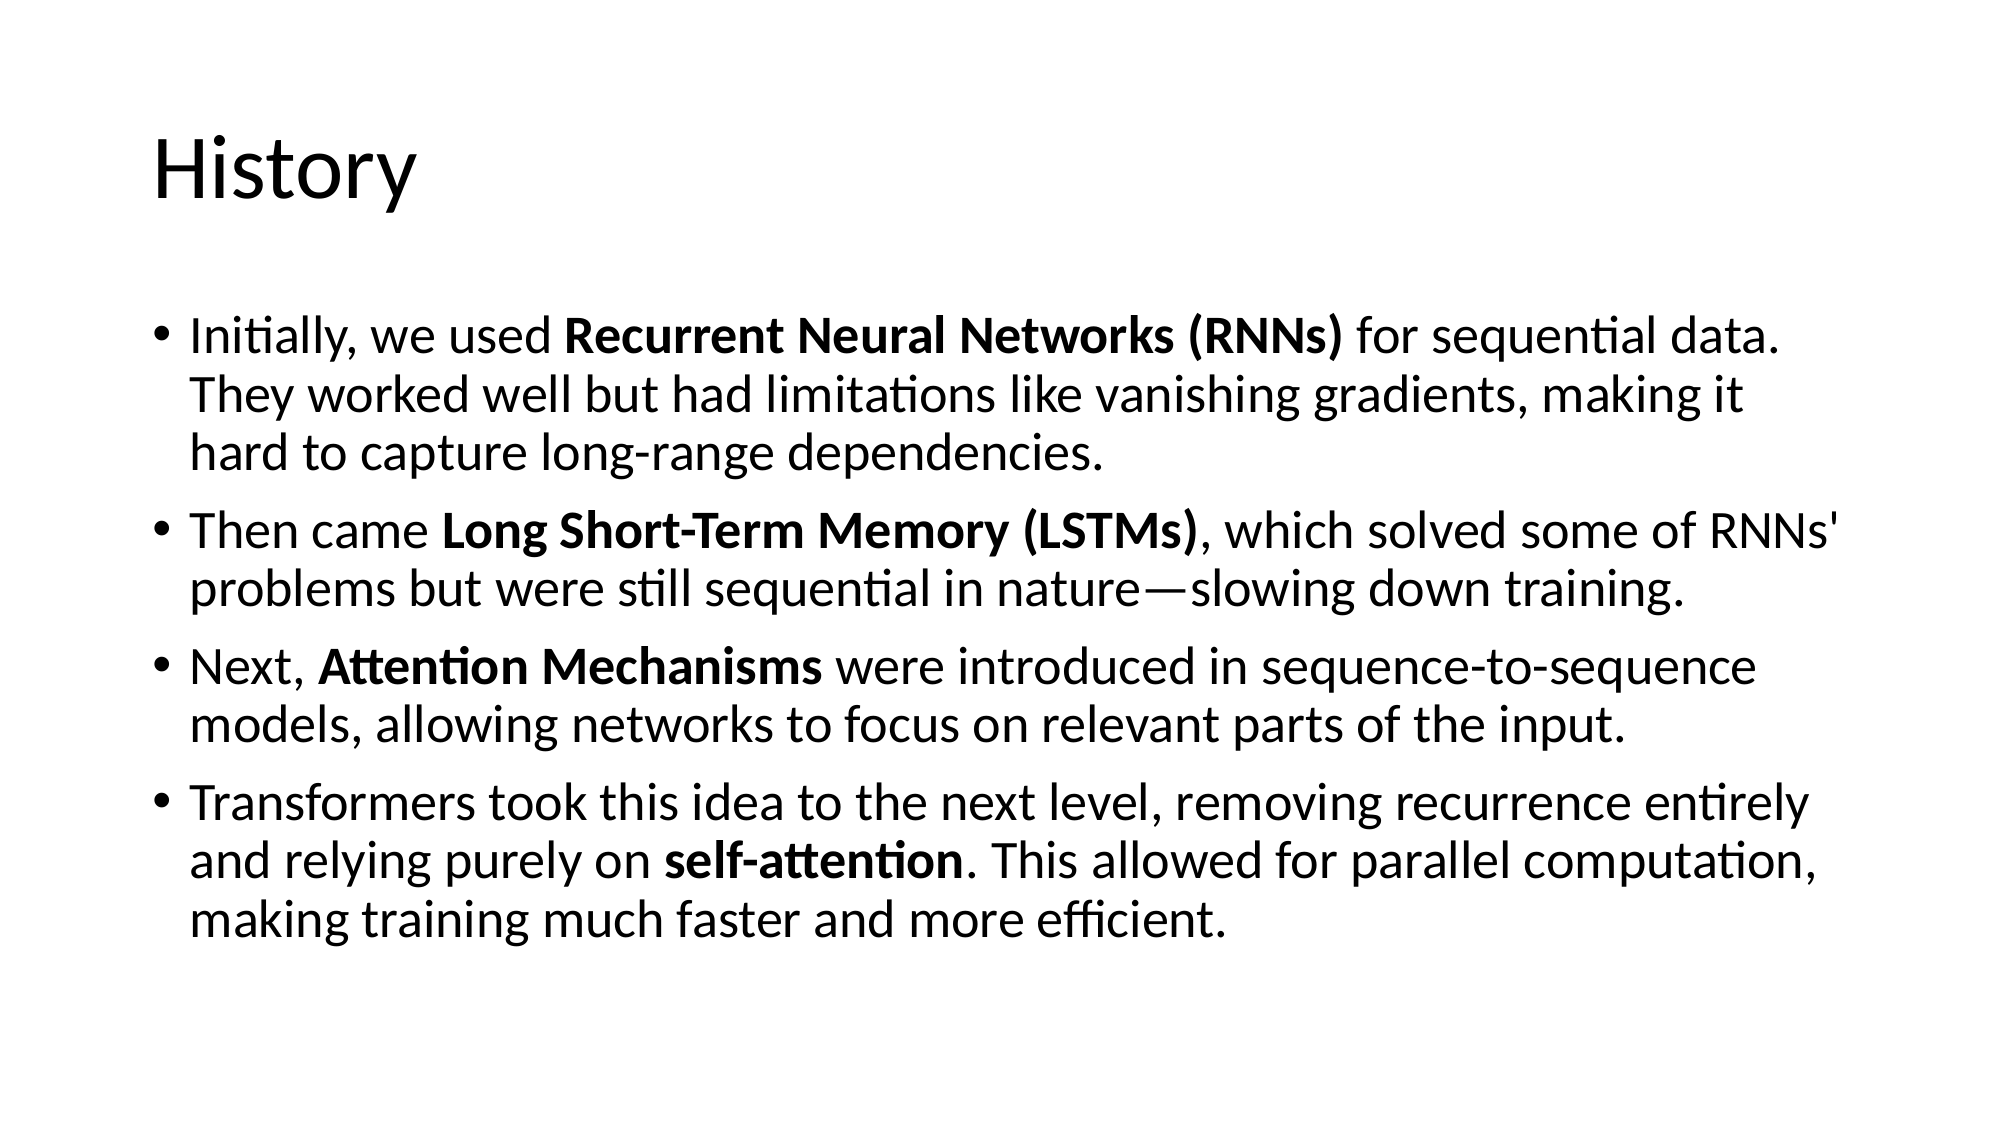

# History
Initially, we used Recurrent Neural Networks (RNNs) for sequential data. They worked well but had limitations like vanishing gradients, making it hard to capture long-range dependencies.
Then came Long Short-Term Memory (LSTMs), which solved some of RNNs' problems but were still sequential in nature—slowing down training.
Next, Attention Mechanisms were introduced in sequence-to-sequence models, allowing networks to focus on relevant parts of the input.
Transformers took this idea to the next level, removing recurrence entirely and relying purely on self-attention. This allowed for parallel computation, making training much faster and more efficient.